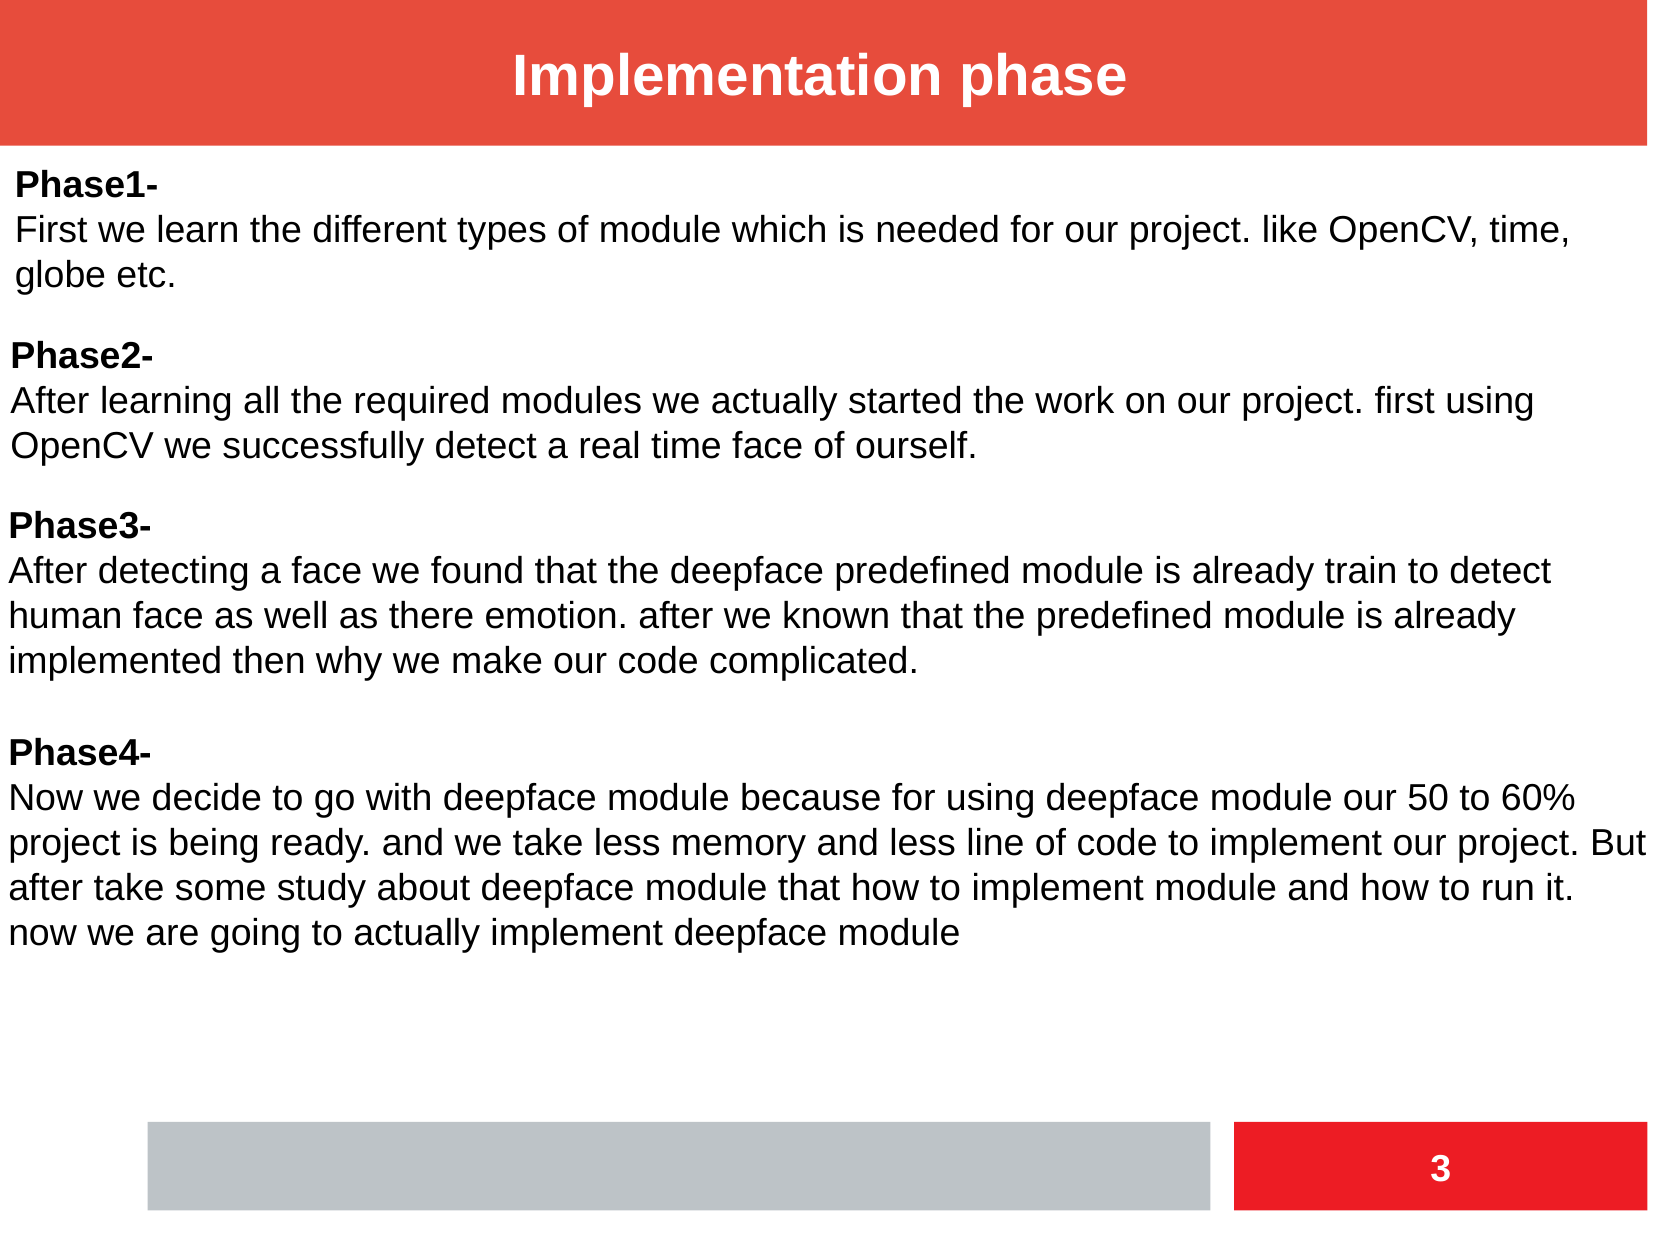

Implementation phase
Phase1-
First we learn the different types of module which is needed for our project. like OpenCV, time, globe etc.

Phase2-
After learning all the required modules we actually started the work on our project. first using OpenCV we successfully detect a real time face of ourself.
Phase3-
After detecting a face we found that the deepface predefined module is already train to detect human face as well as there emotion. after we known that the predefined module is already implemented then why we make our code complicated.
Phase4-
Now we decide to go with deepface module because for using deepface module our 50 to 60% project is being ready. and we take less memory and less line of code to implement our project. But after take some study about deepface module that how to implement module and how to run it. now we are going to actually implement deepface module

3